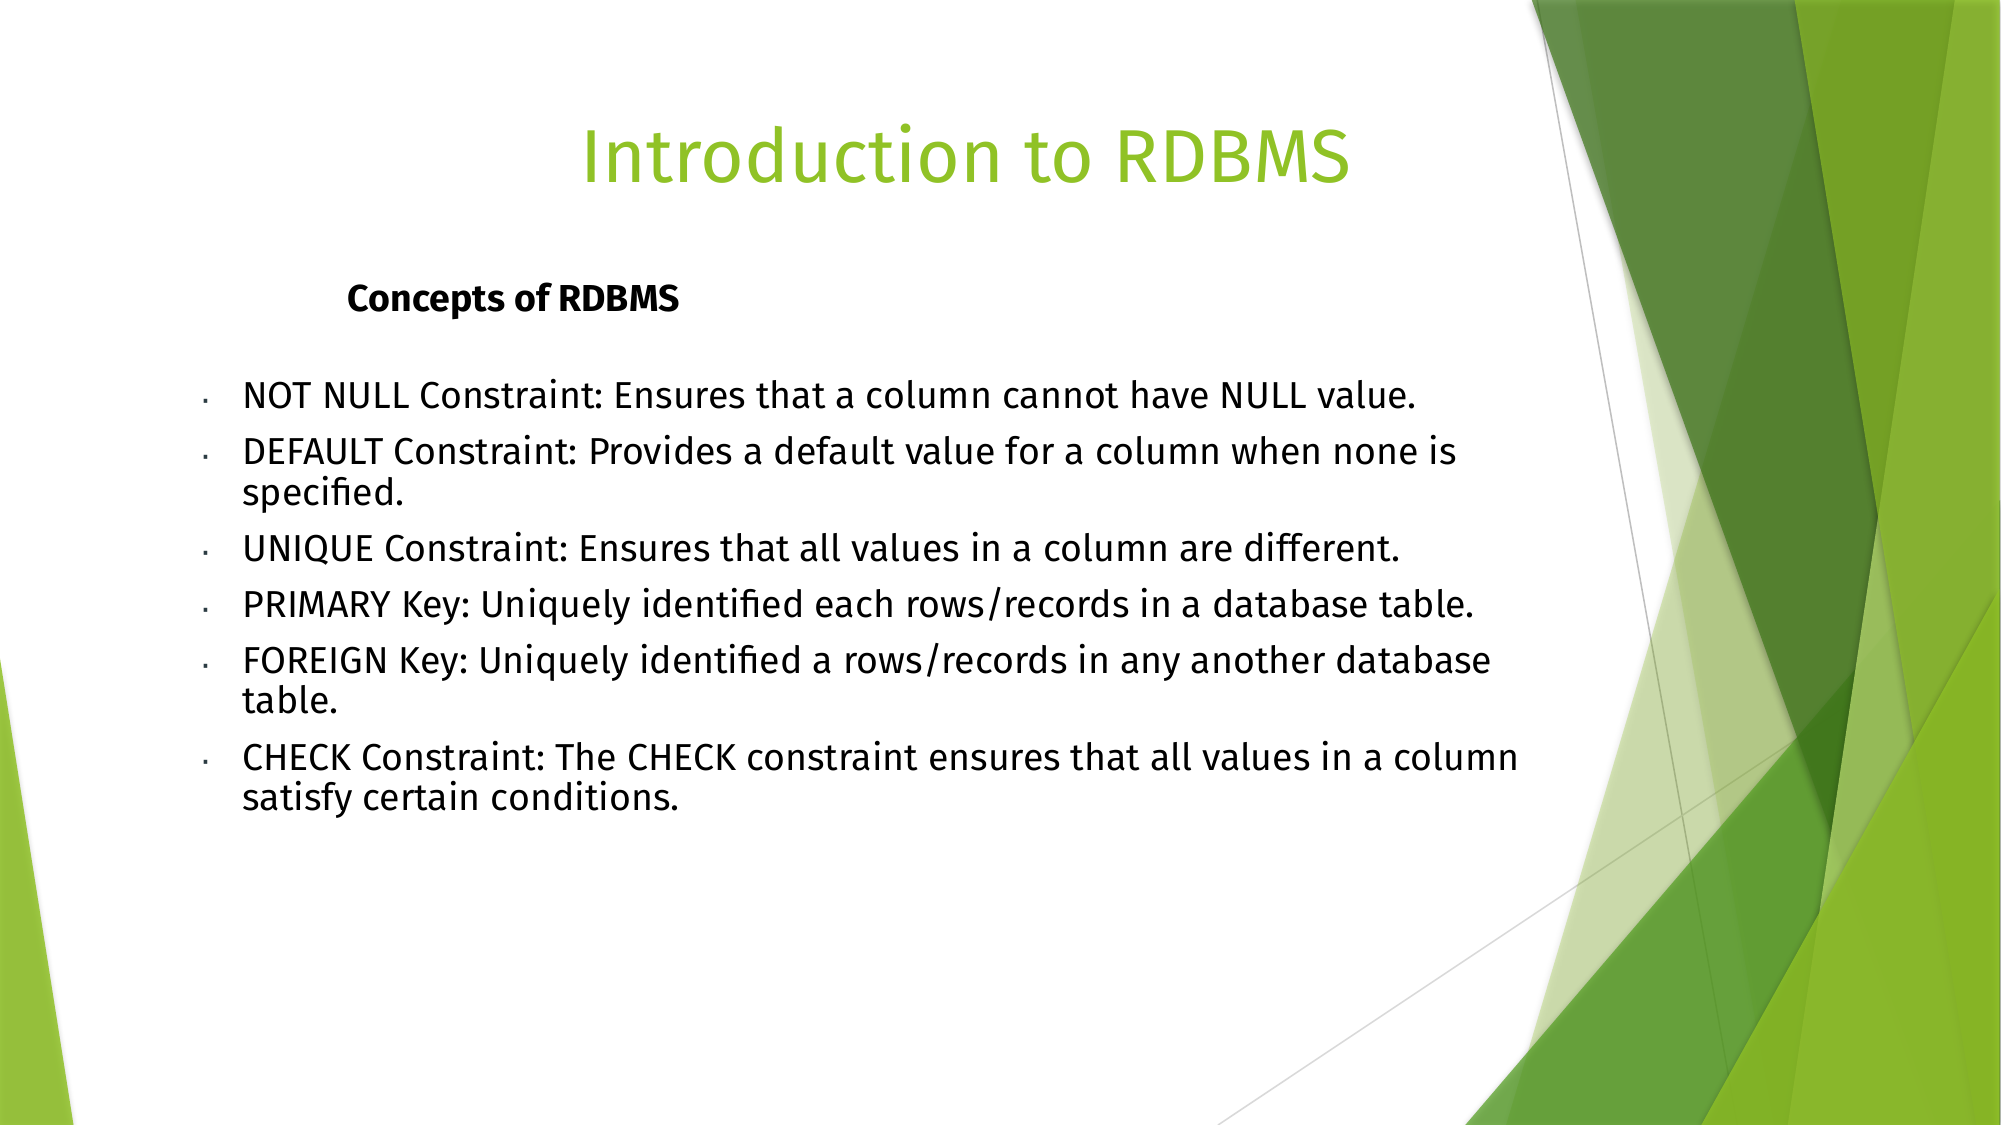

# Introduction to RDBMS
						Concepts of RDBMS

NOT NULL Constraint: Ensures that a column cannot have NULL value.
DEFAULT Constraint: Provides a default value for a column when none is specified.
UNIQUE Constraint: Ensures that all values in a column are different.
PRIMARY Key: Uniquely identified each rows/records in a database table.
FOREIGN Key: Uniquely identified a rows/records in any another database table.
CHECK Constraint: The CHECK constraint ensures that all values in a column satisfy certain conditions.